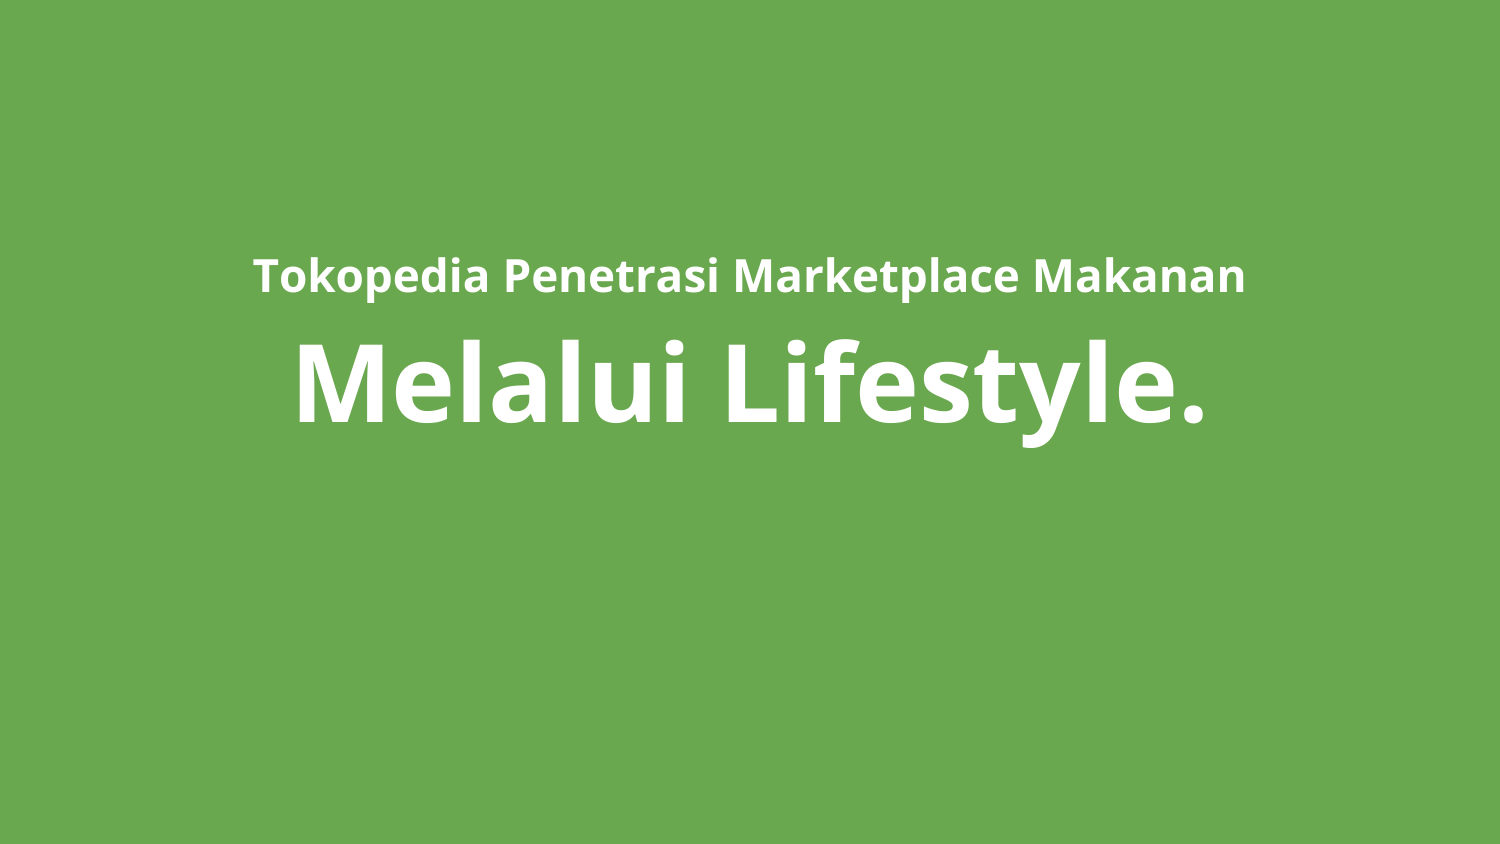

# Tokopedia Penetrasi Marketplace Makanan Melalui Lifestyle.